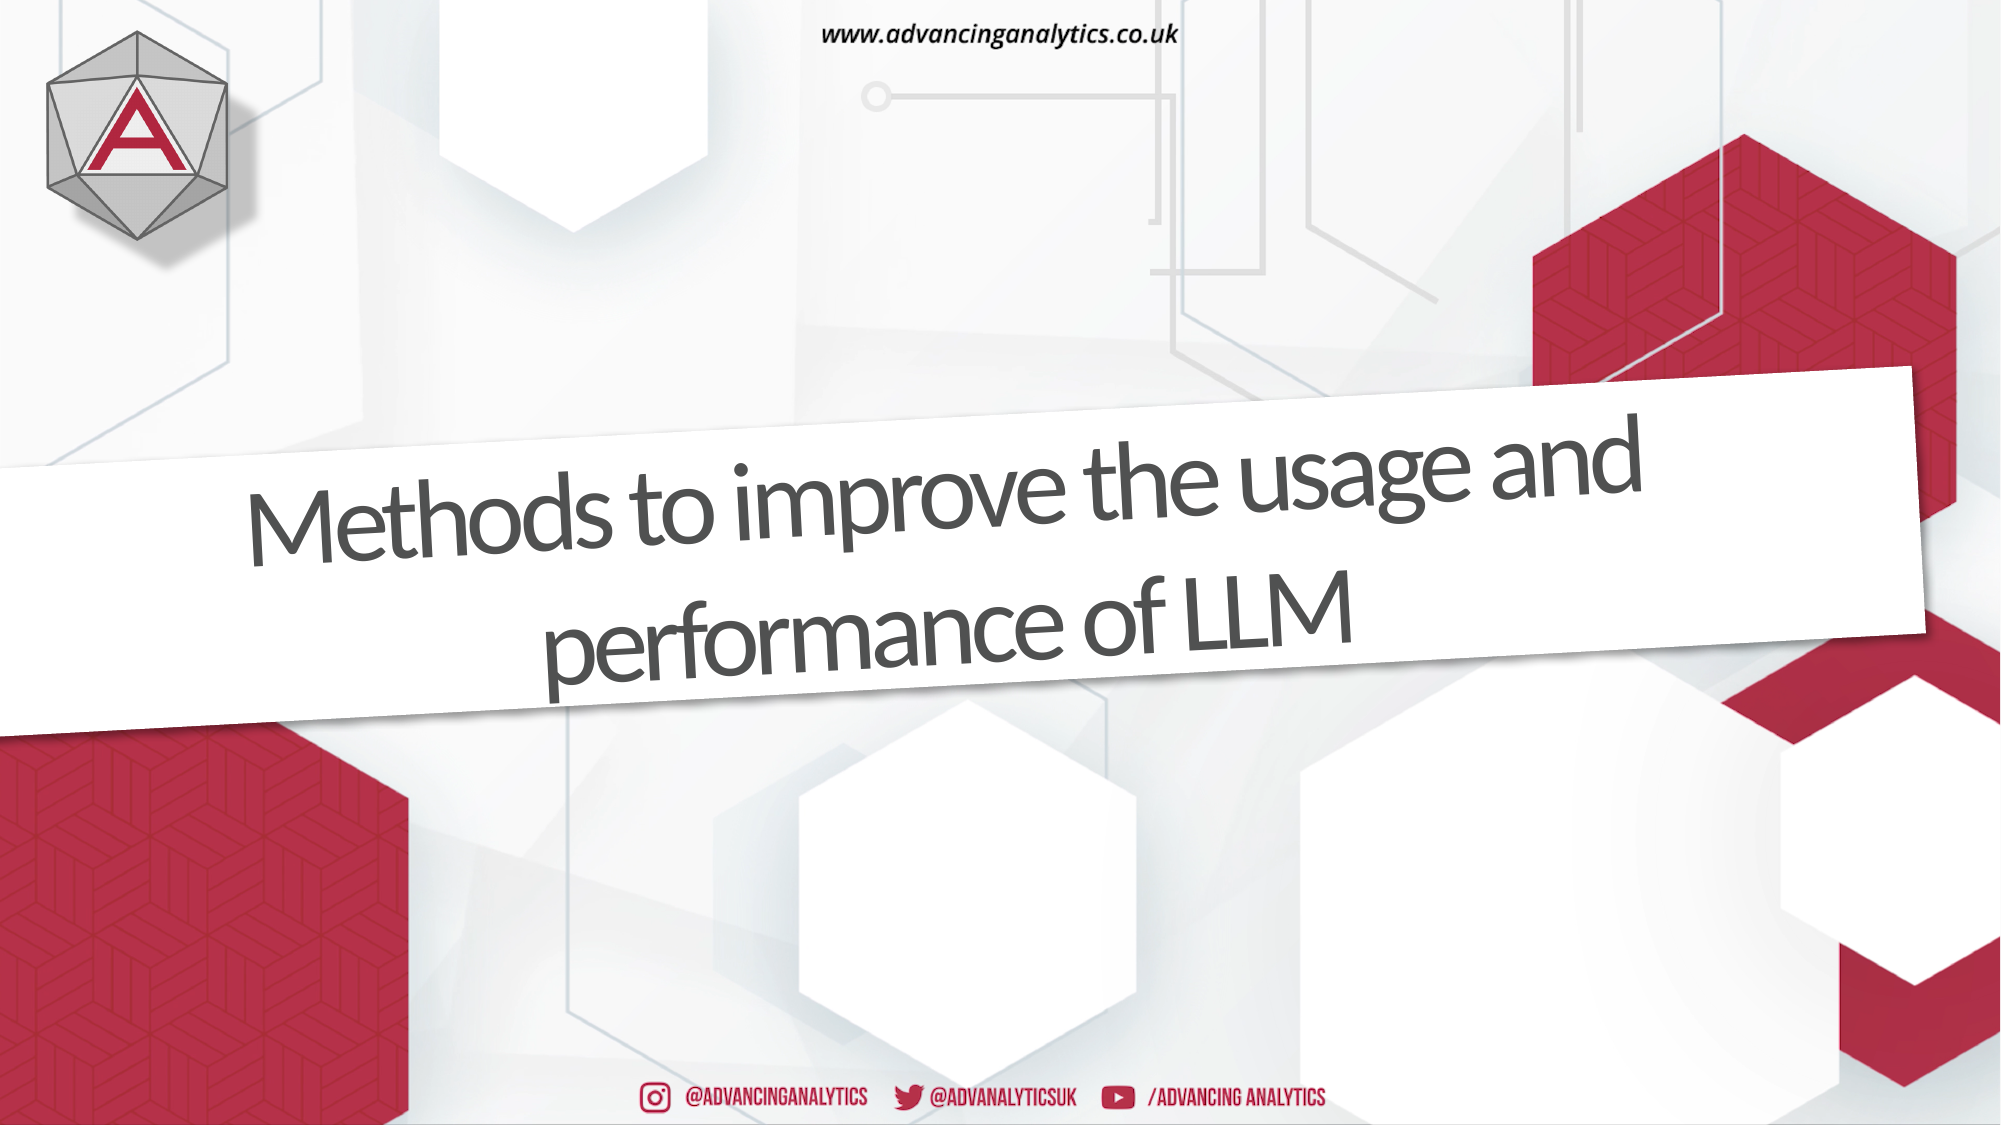

# Methods to improve the usage and performance of LLM